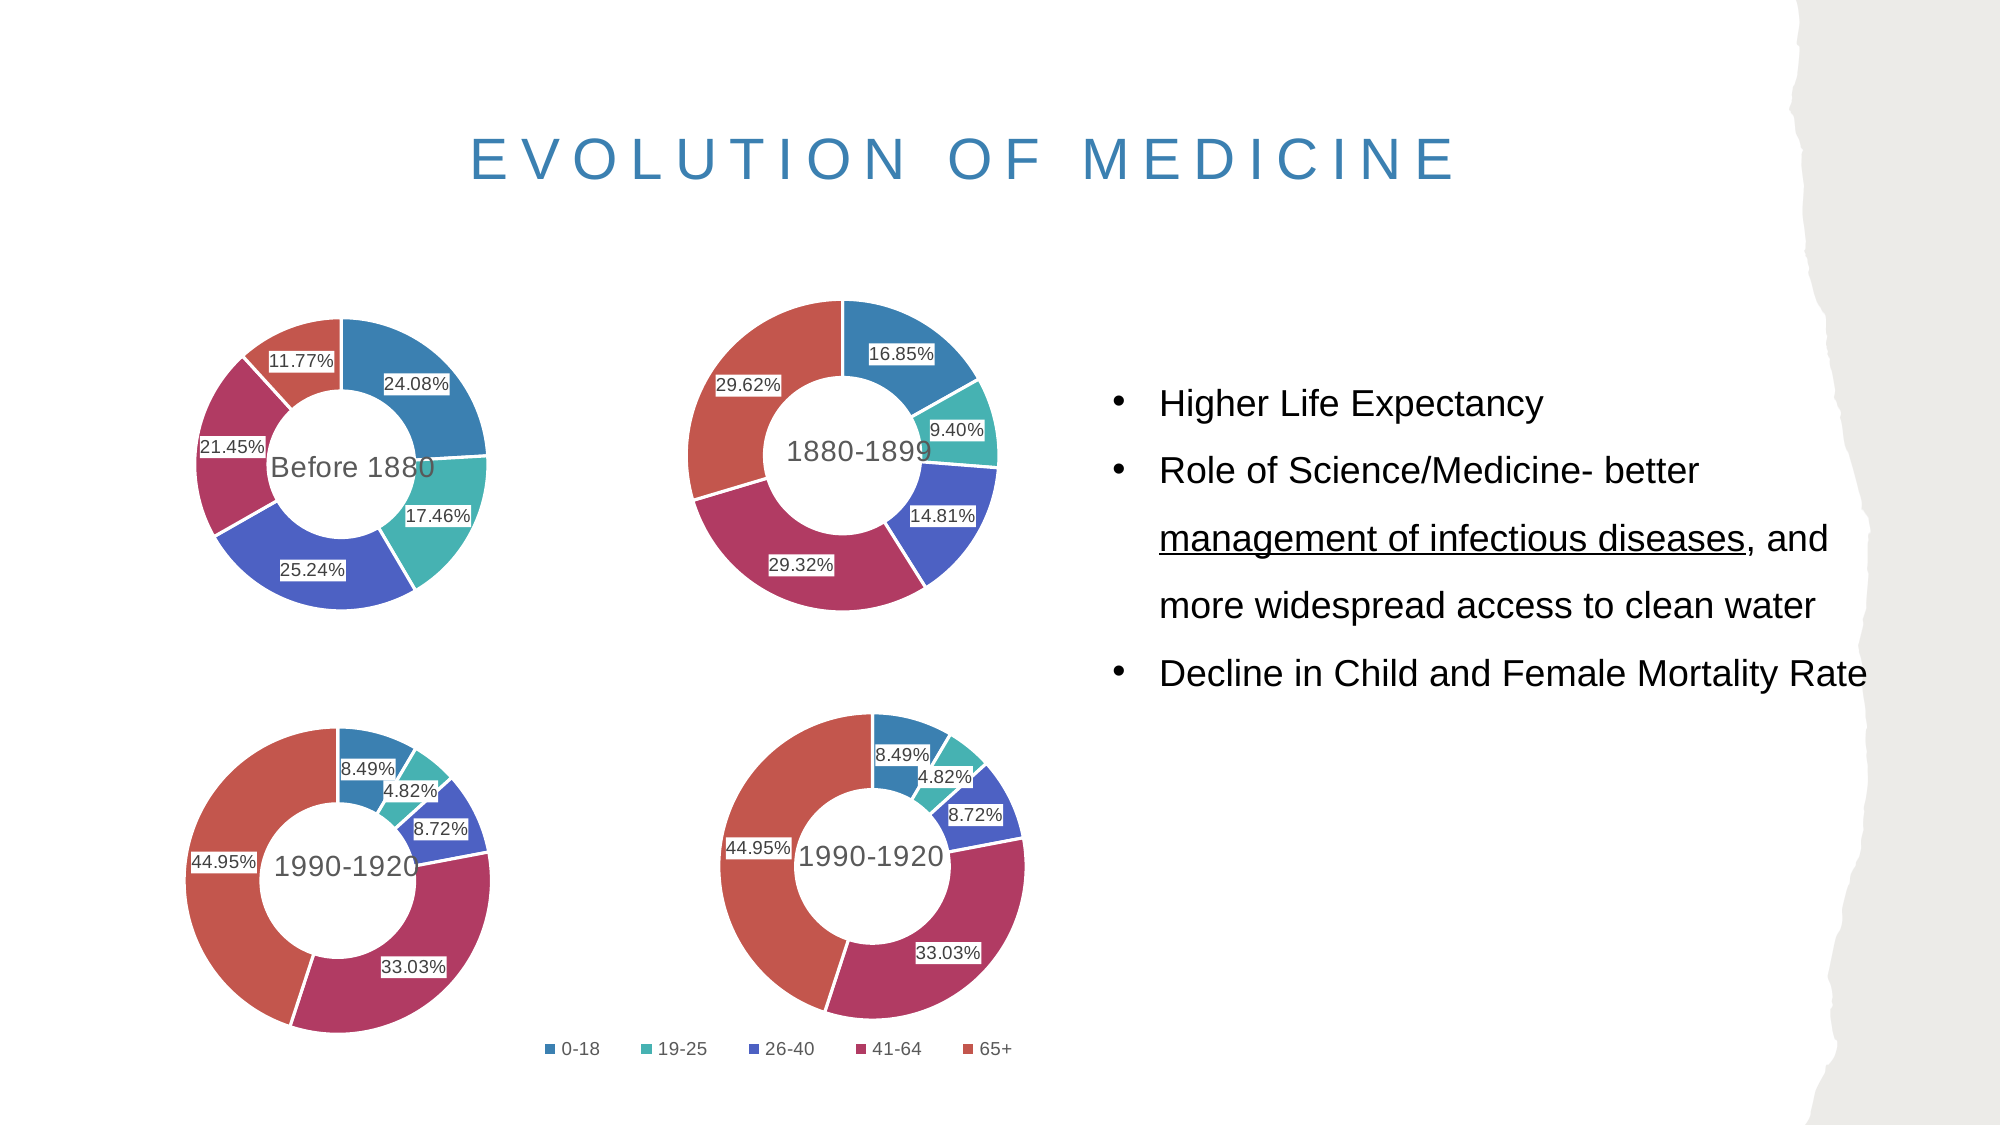

# Evolution of medicine

### Chart: 1880-1899

| Category |  |
|---|---|
| 0-18 | 0.16853932584269662 |
| 19-25 | 0.09397344228804903 |
| 26-40 | 0.1481103166496425 |
| 41-64 | 0.2931562819203269 |
| 65+ | 0.296220633299285 |

### Chart: Before 1880

| Category |  |
|---|---|
| 0-18 | 0.24078677185777586 |
| 19-25 | 0.17464606073705824 |
| 26-40 | 0.25235058899816276 |
| 41-64 | 0.21452501891278505 |
| 65+ | 0.1176915594942181 |
Higher Life Expectancy
Role of Science/Medicine- better management of infectious diseases, and more widespread access to clean water
Decline in Child and Female Mortality Rate

### Chart: 1990-1920

| Category |  |
|---|---|
| 0-18 | 0.08486238532110092 |
| 19-25 | 0.0481651376146789 |
| 26-40 | 0.0871559633027523 |
| 41-64 | 0.3302752293577982 |
| 65+ | 0.44954128440366975 |

### Chart: 1990-1920

| Category |  |
|---|---|
| 0-18 | 0.08486238532110092 |
| 19-25 | 0.0481651376146789 |
| 26-40 | 0.0871559633027523 |
| 41-64 | 0.3302752293577982 |
| 65+ | 0.44954128440366975 |